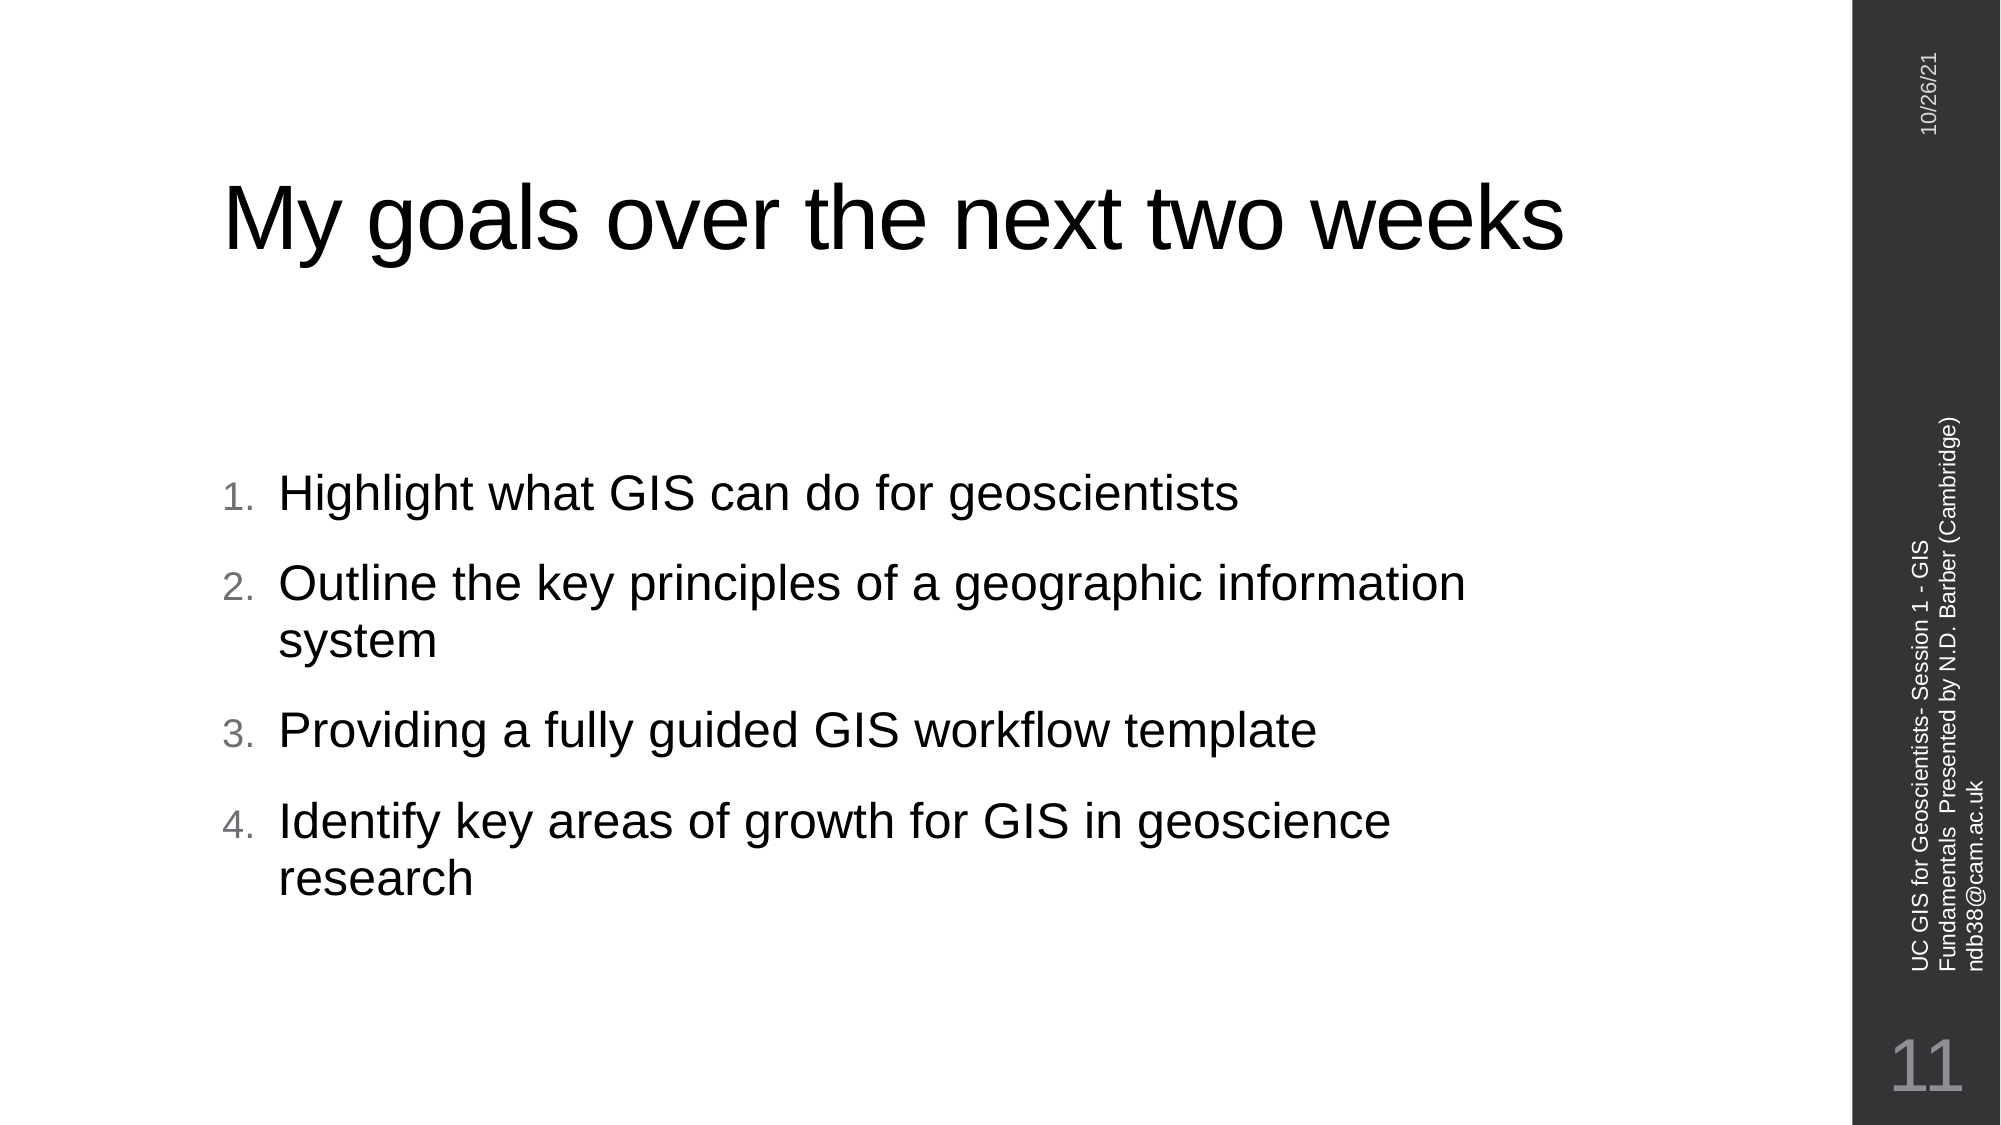

# My goals over the next two weeks
10/26/21
Highlight what GIS can do for geoscientists
Outline the key principles of a geographic information system
Providing a fully guided GIS workflow template
Identify key areas of growth for GIS in geoscience research
UC GIS for Geoscientists- Session 1 - GIS Fundamentals  Presented by N.D. Barber (Cambridge) ndb38@cam.ac.uk
11